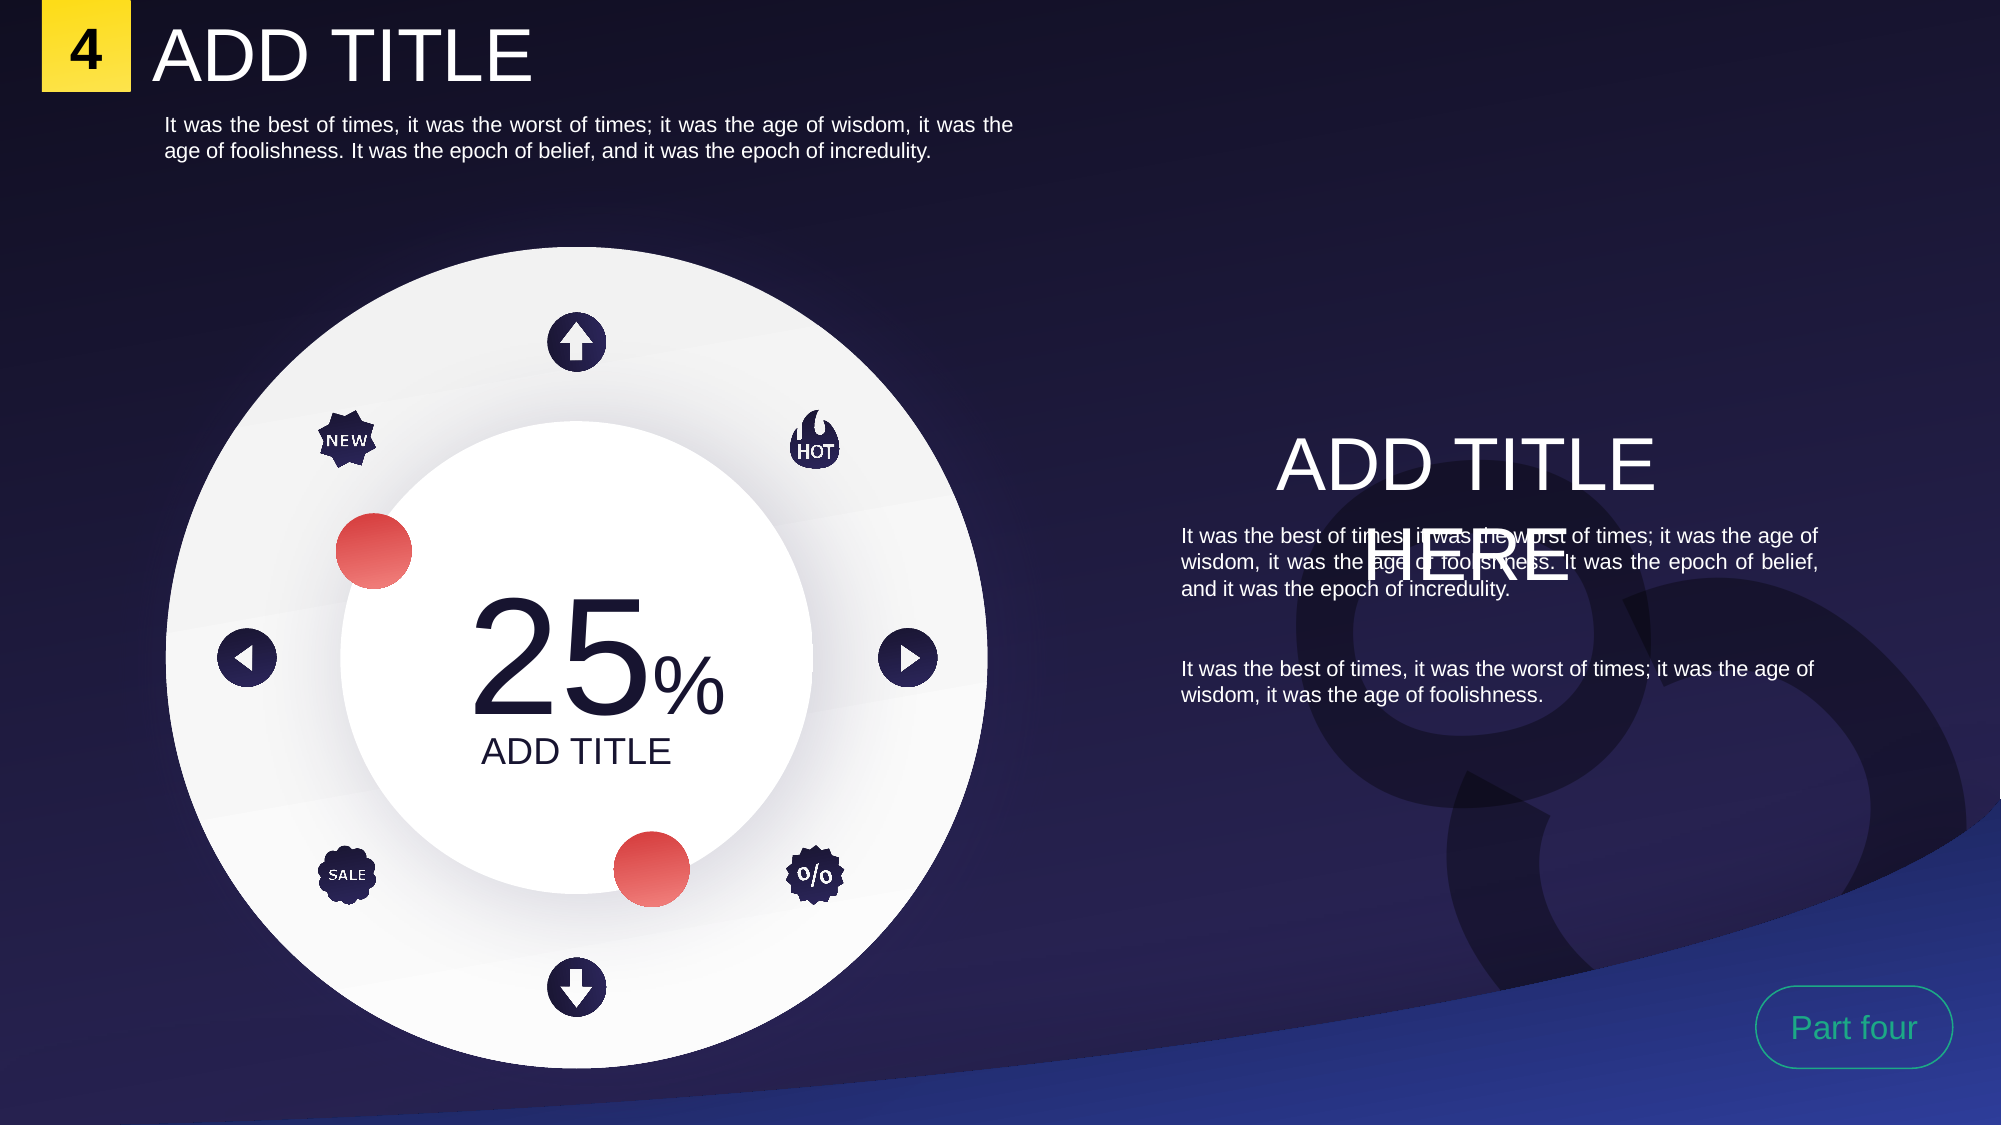

4

ADD TITLE
It was the best of times, it was the worst of times; it was the age of wisdom, it was the age of foolishness. It was the epoch of belief, and it was the epoch of incredulity.

25%
ADD TITLE

ADD TITLE HERE
It was the best of times, it was the worst of times; it was the age of wisdom, it was the age of foolishness. It was the epoch of belief, and it was the epoch of incredulity.
It was the best of times, it was the worst of times; it was the age of wisdom, it was the age of foolishness.
O
C

Part four